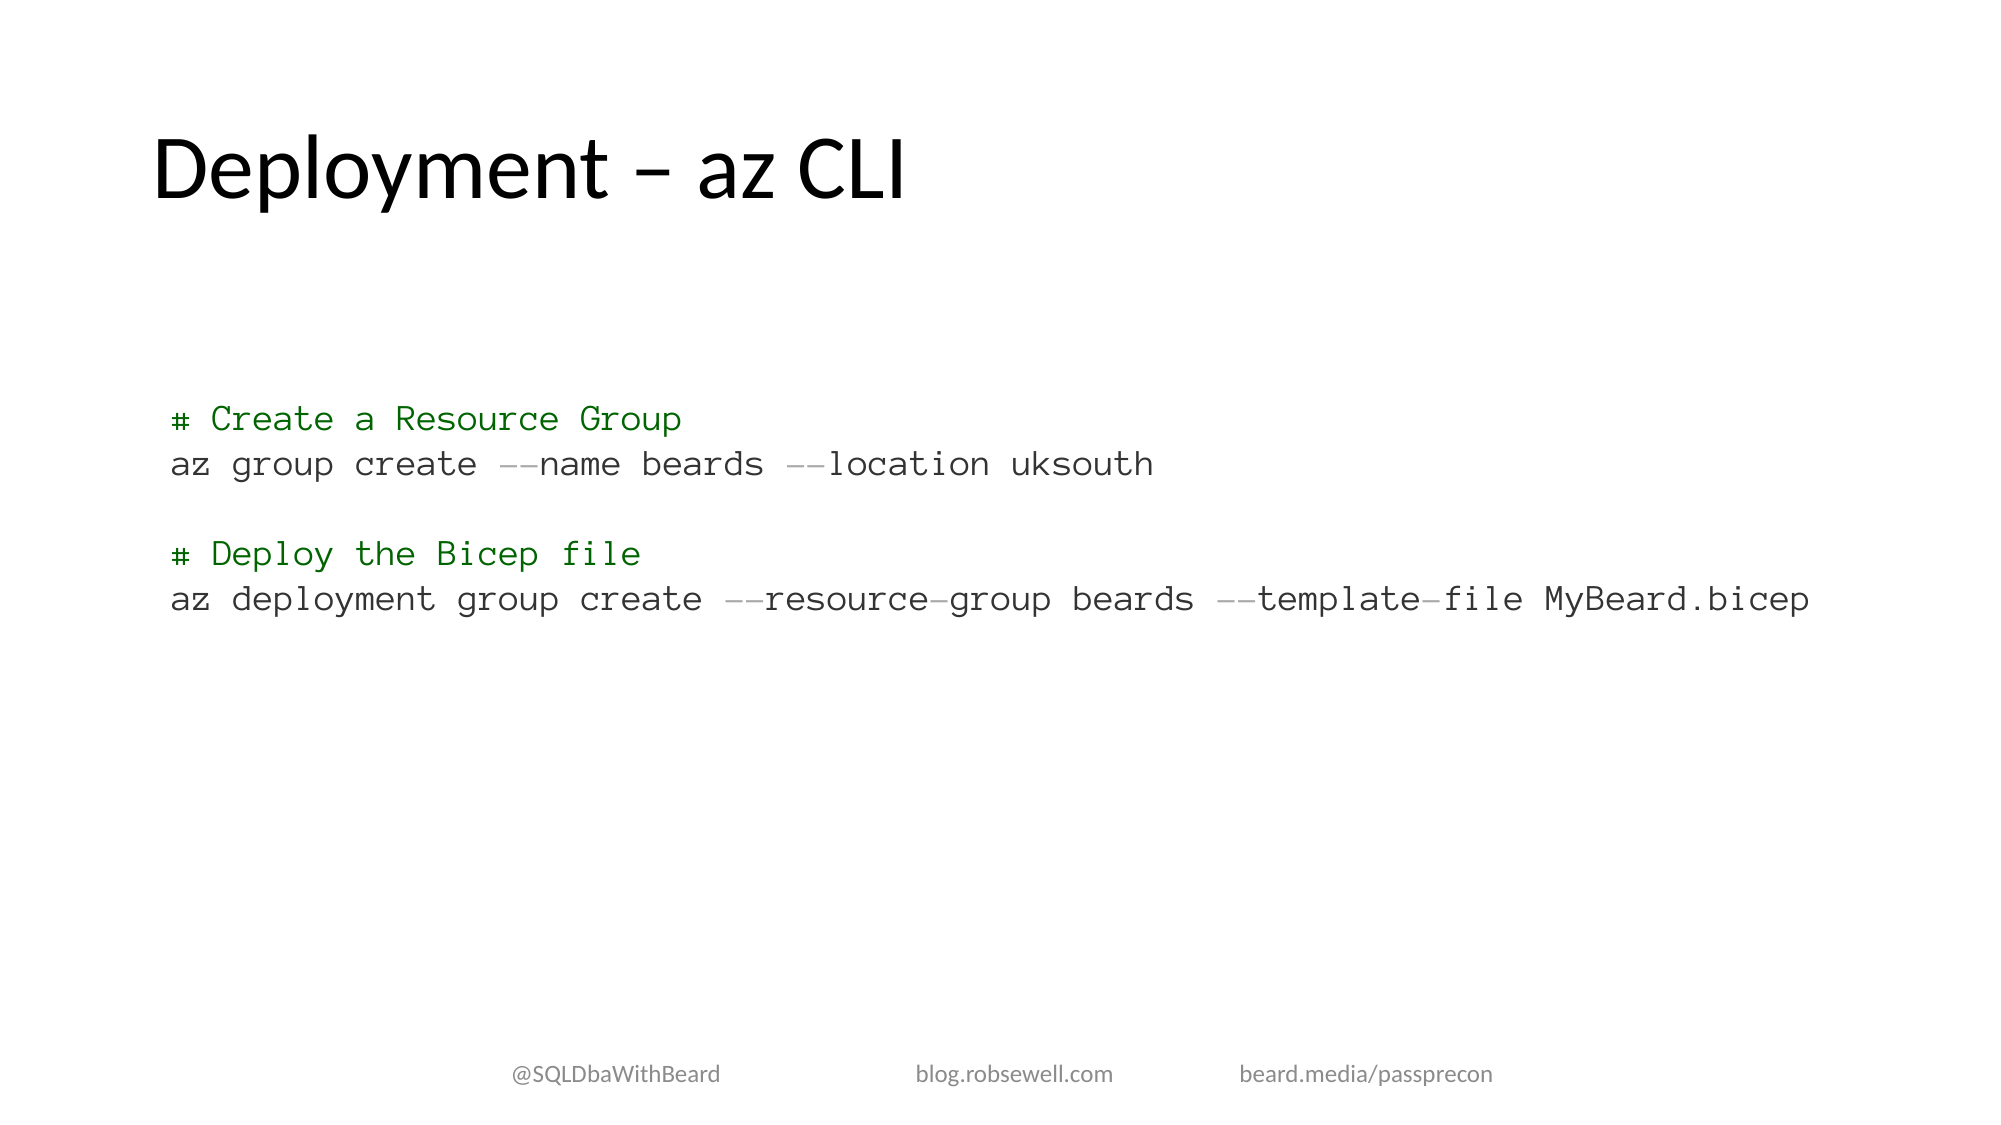

# Deployment – az CLI
# Create a Resource Group
az group create --name beards --location uksouth

# Deploy the Bicep file
az deployment group create --resource-group beards --template-file MyBeard.bicep
@SQLDbaWithBeard                                  blog.robsewell.com                      beard.media/passprecon